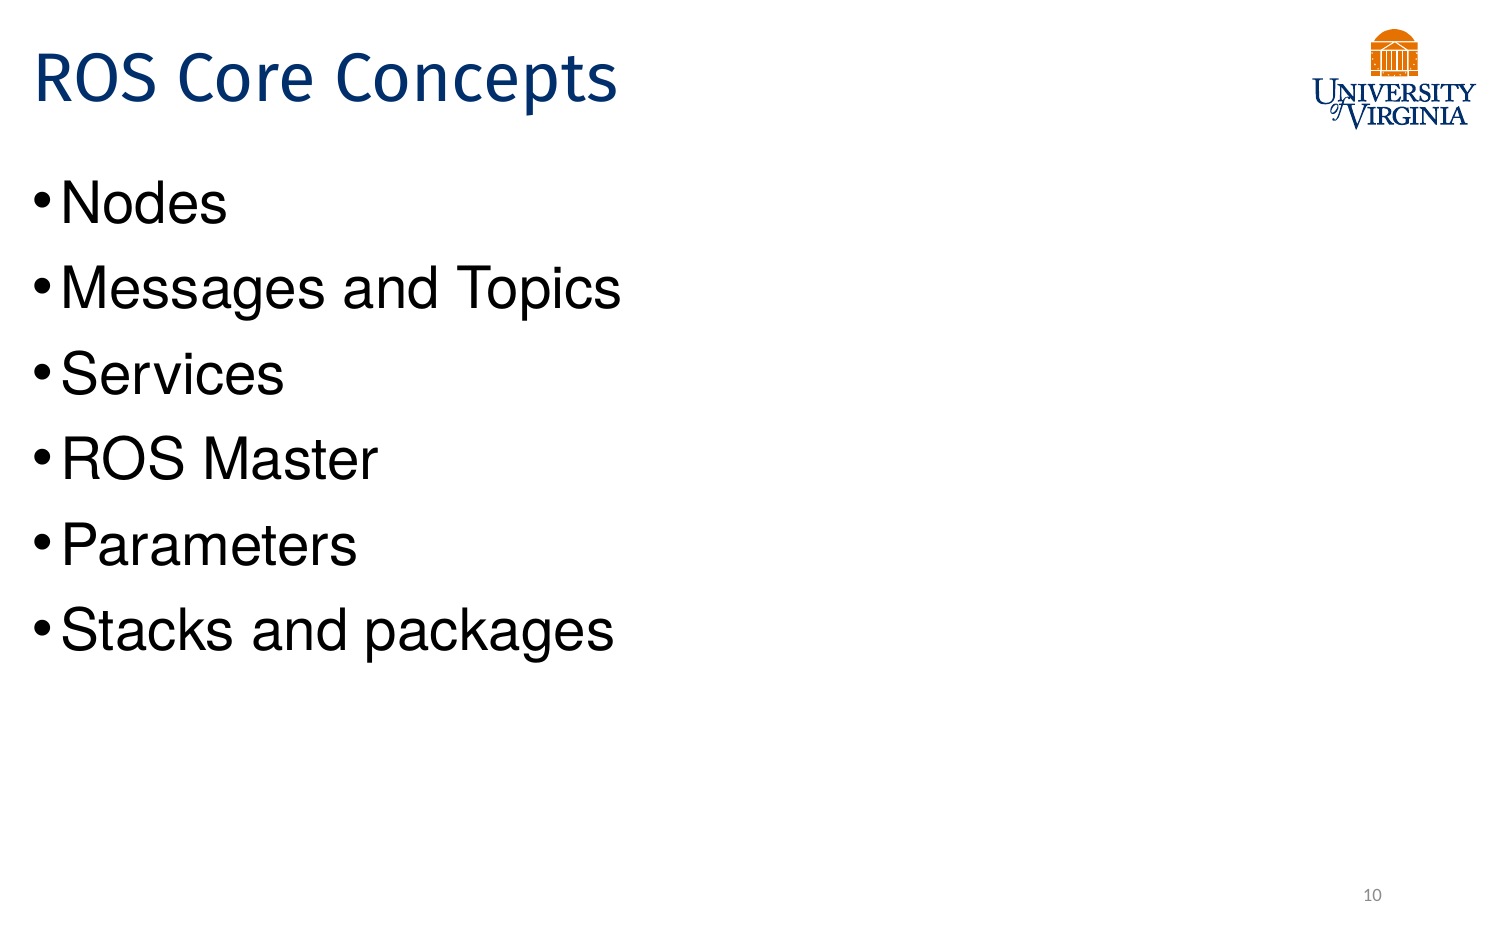

# ROS Core Concepts
Nodes
Messages and Topics
Services
ROS Master
Parameters
Stacks and packages

10